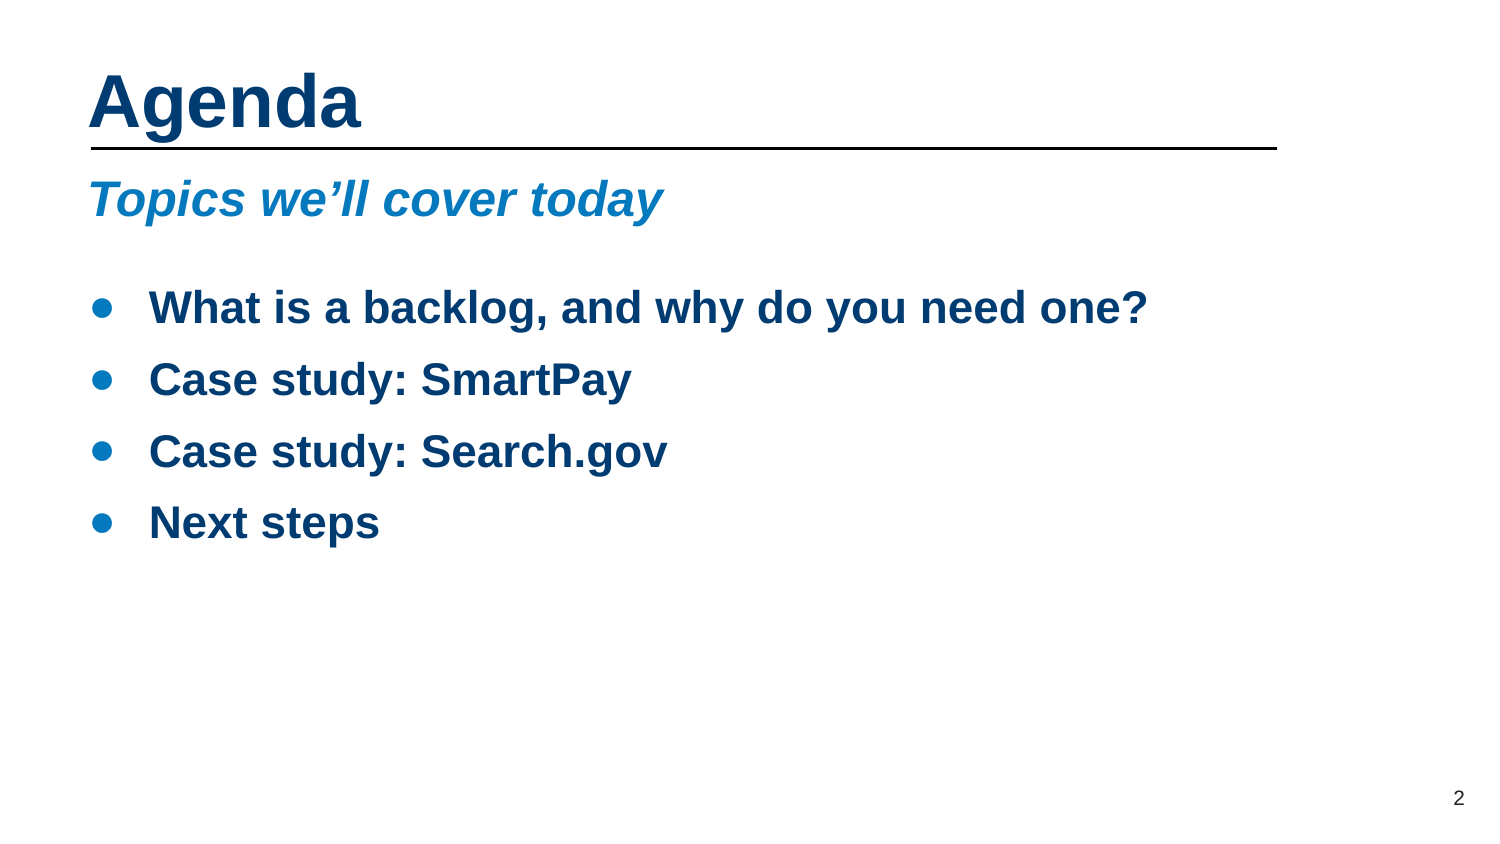

# Agenda
Topics we’ll cover today
What is a backlog, and why do you need one?
Case study: SmartPay
Case study: Search.gov
Next steps
2